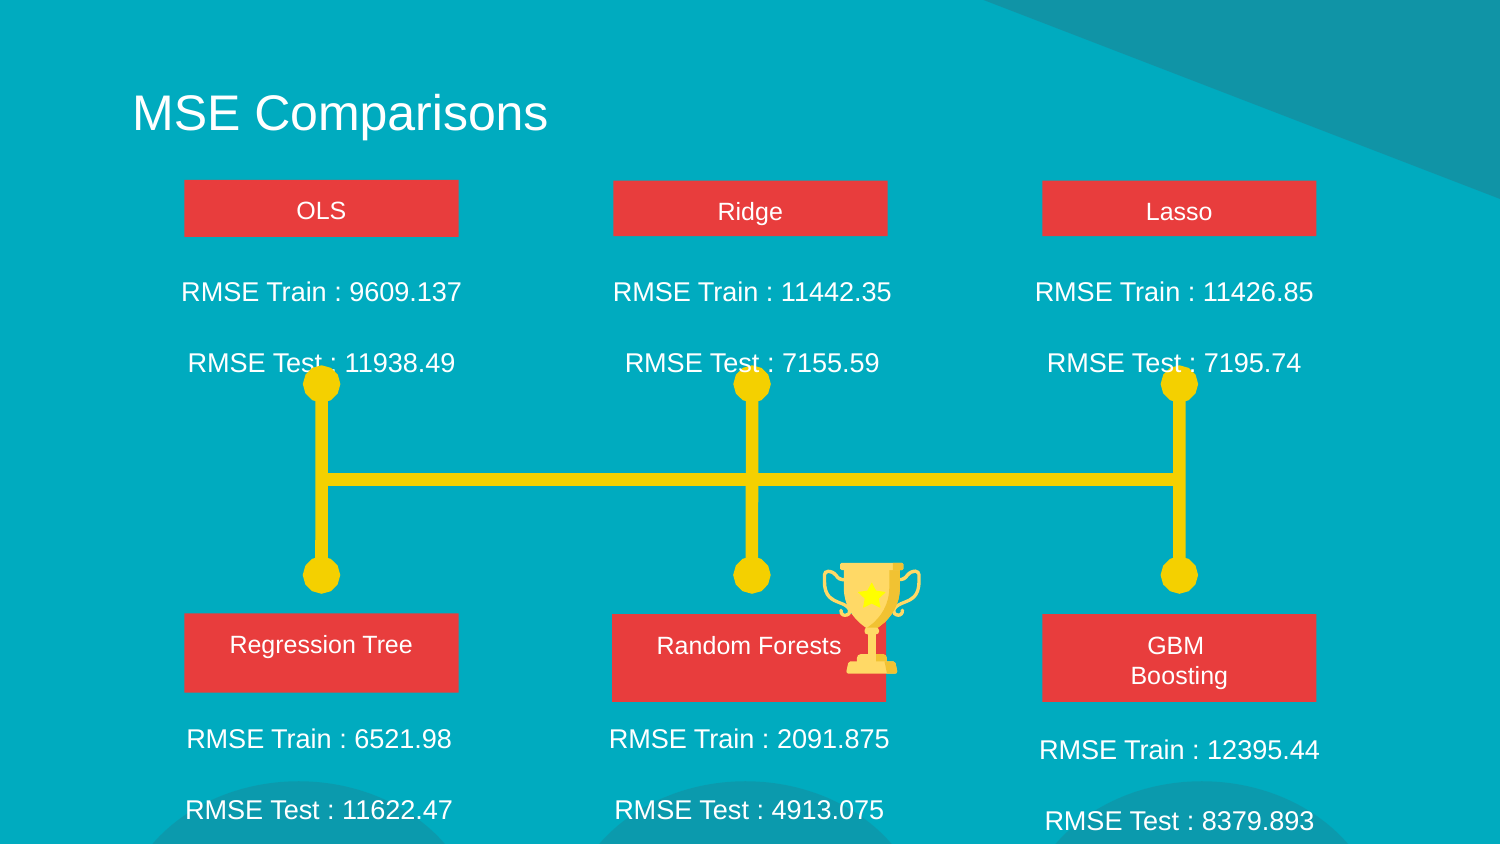

# MSE Comparisons
OLS

Ridge
Lasso
RMSE Train : 11442.35
RMSE Test : 7155.59

RMSE Train : 11426.85
RMSE Test : 7195.74

RMSE Train : 9609.137
RMSE Test : 11938.49

Regression Tree

GBM
Boosting

Random Forests
RMSE Train : 6521.98
RMSE Test : 11622.47
RMSE Train : 2091.875
RMSE Test : 4913.075

RMSE Train : 12395.44
RMSE Test : 8379.893